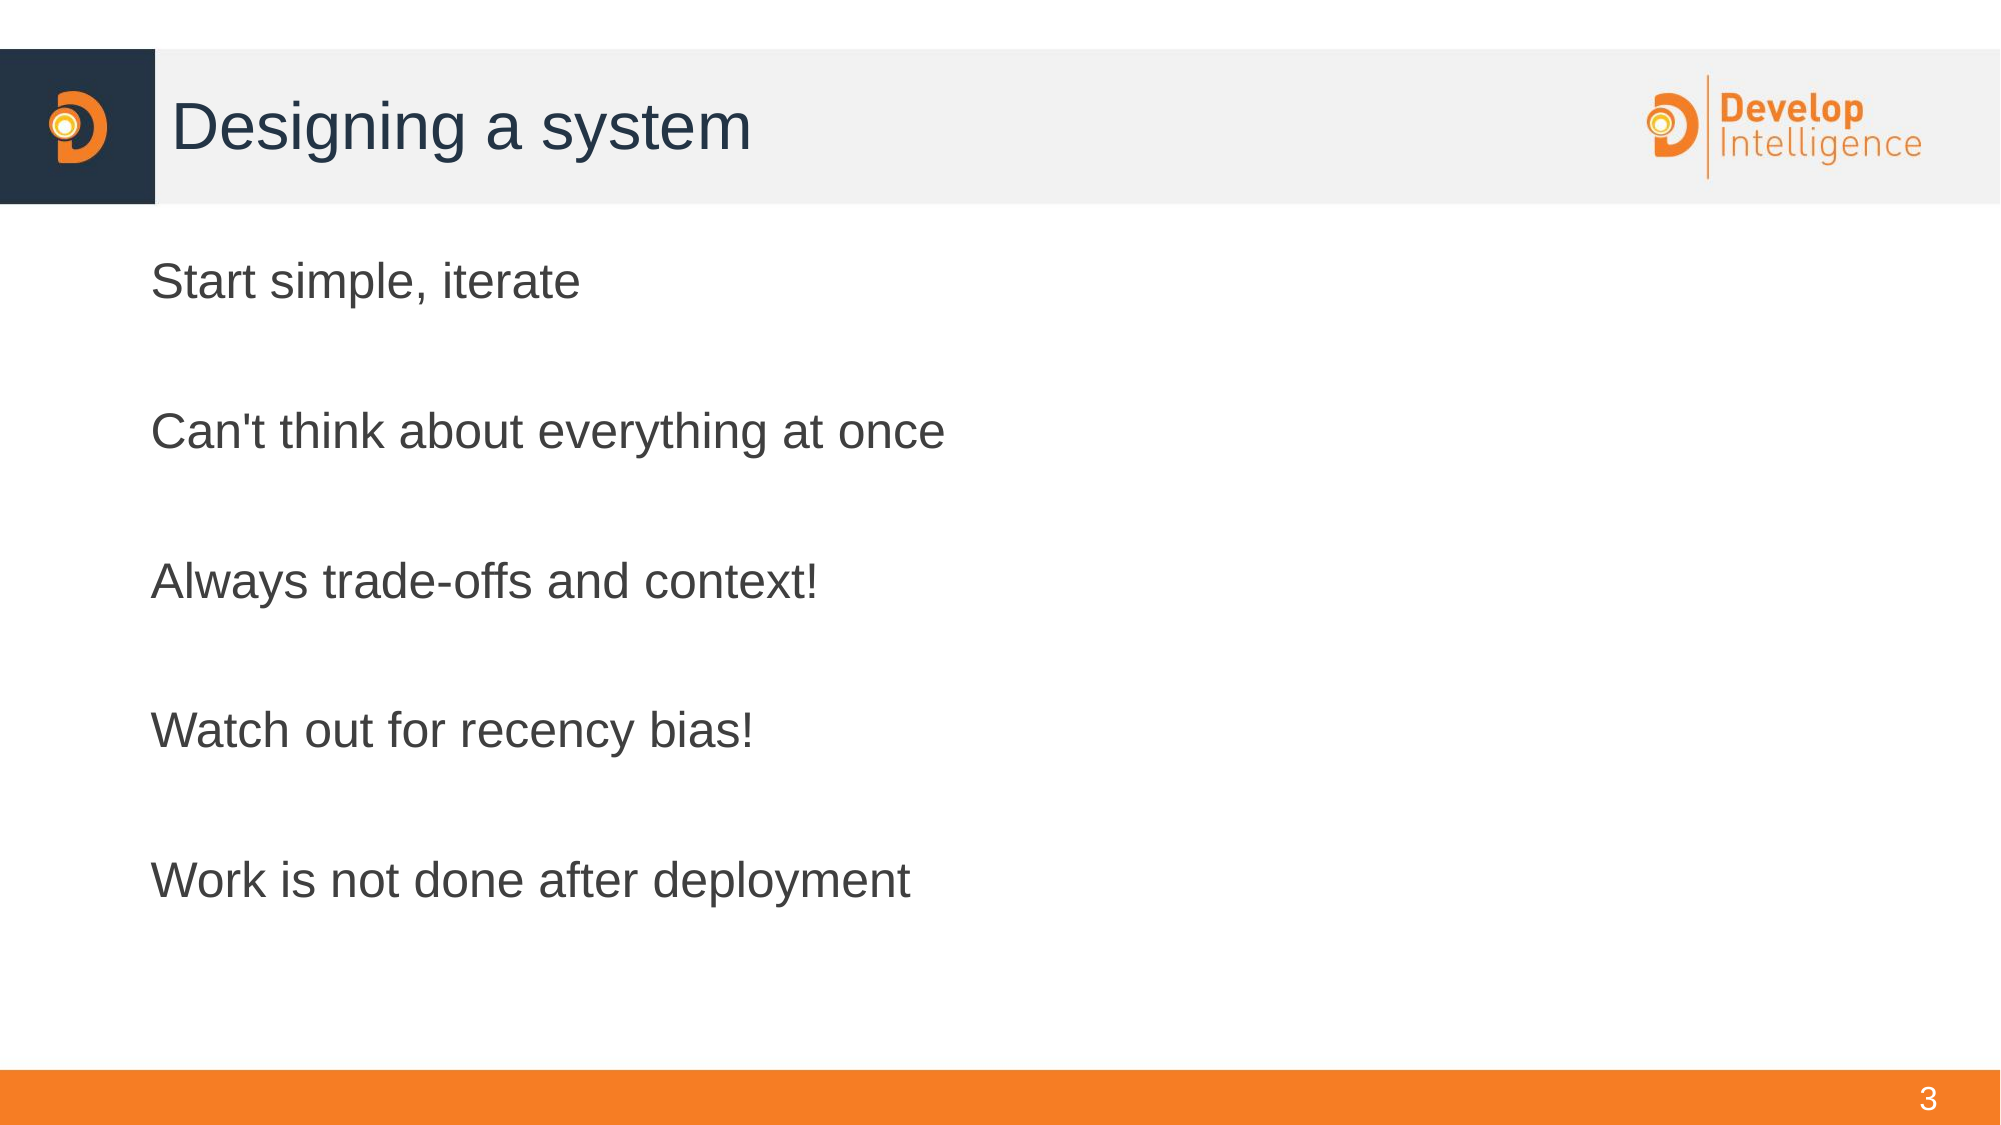

# Designing a system
Start simple, iterate

Can't think about everything at once

Always trade-offs and context!

Watch out for recency bias!

Work is not done after deployment
3